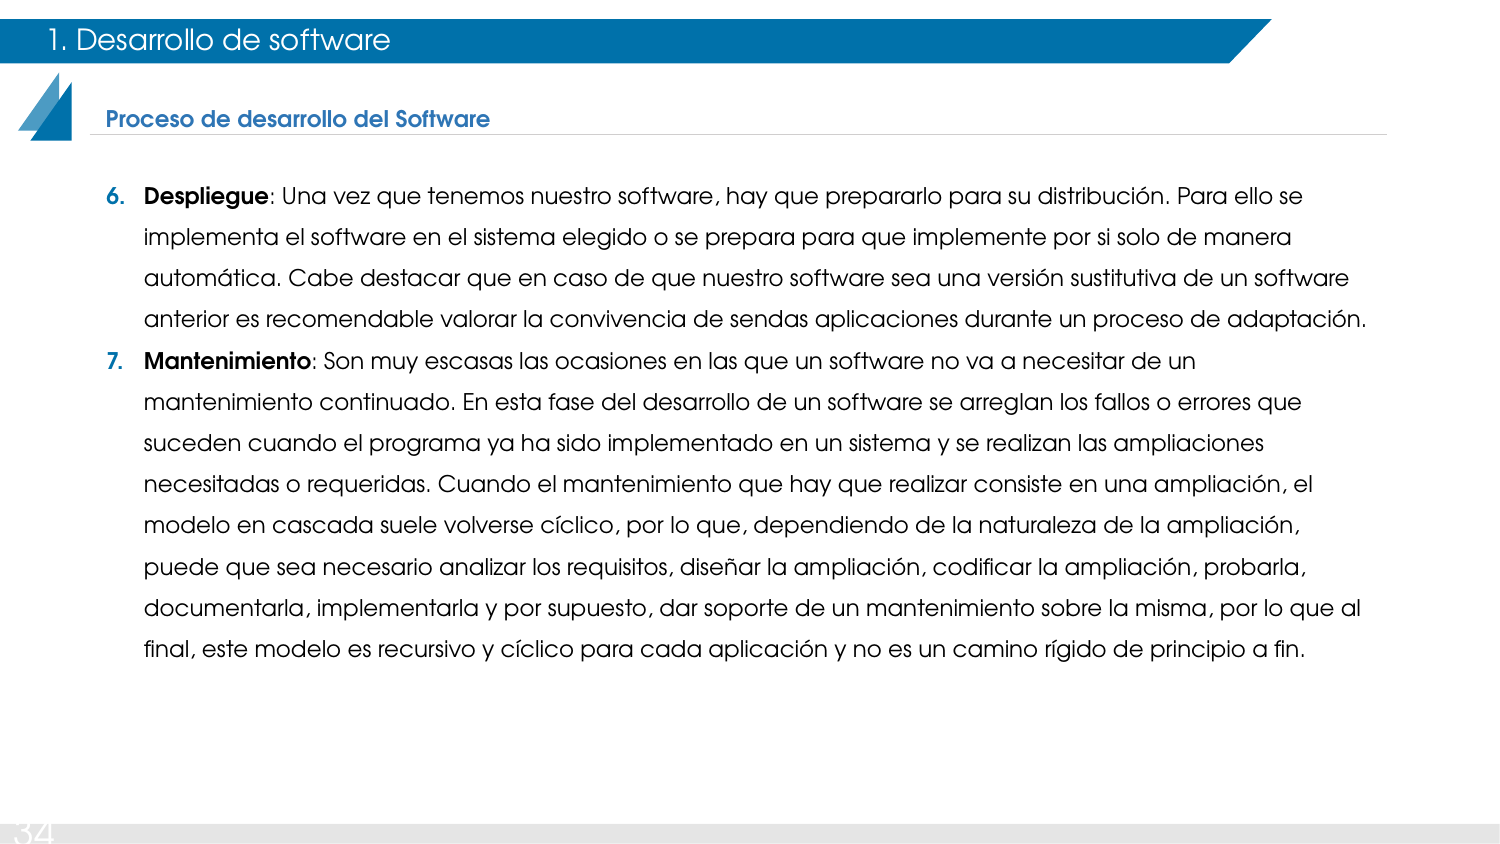

# 1. Desarrollo de software

Proceso de desarrollo del Software
Despliegue: Una vez que tenemos nuestro software, hay que prepararlo para su distribución. Para ello se implementa el software en el sistema elegido o se prepara para que implemente por si solo de manera automática. Cabe destacar que en caso de que nuestro software sea una versión sustitutiva de un software anterior es recomendable valorar la convivencia de sendas aplicaciones durante un proceso de adaptación.
Mantenimiento: Son muy escasas las ocasiones en las que un software no va a necesitar de un mantenimiento continuado. En esta fase del desarrollo de un software se arreglan los fallos o errores que suceden cuando el programa ya ha sido implementado en un sistema y se realizan las ampliaciones necesitadas o requeridas. Cuando el mantenimiento que hay que realizar consiste en una ampliación, el modelo en cascada suele volverse cíclico, por lo que, dependiendo de la naturaleza de la ampliación, puede que sea necesario analizar los requisitos, diseñar la ampliación, codificar la ampliación, probarla, documentarla, implementarla y por supuesto, dar soporte de un mantenimiento sobre la misma, por lo que al final, este modelo es recursivo y cíclico para cada aplicación y no es un camino rígido de principio a fin.
34